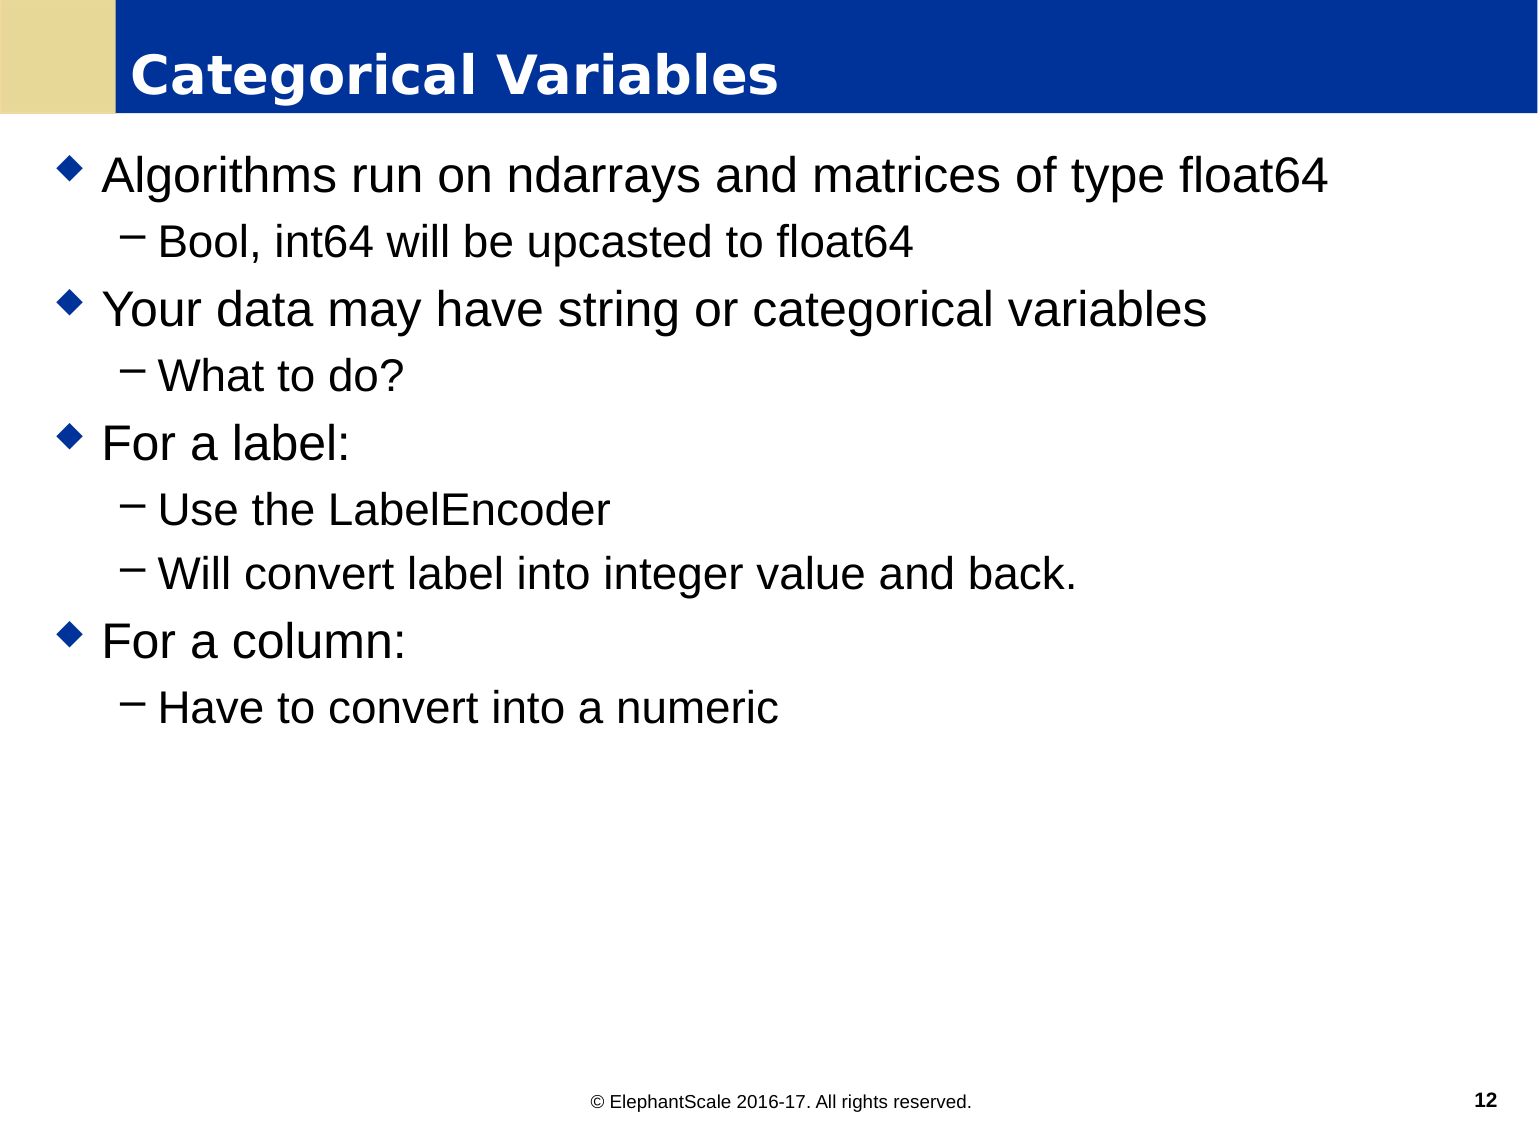

# Categorical Variables
Algorithms run on ndarrays and matrices of type float64
Bool, int64 will be upcasted to float64
Your data may have string or categorical variables
What to do?
For a label:
Use the LabelEncoder
Will convert label into integer value and back.
For a column:
Have to convert into a numeric

12
© ElephantScale 2016-17. All rights reserved.